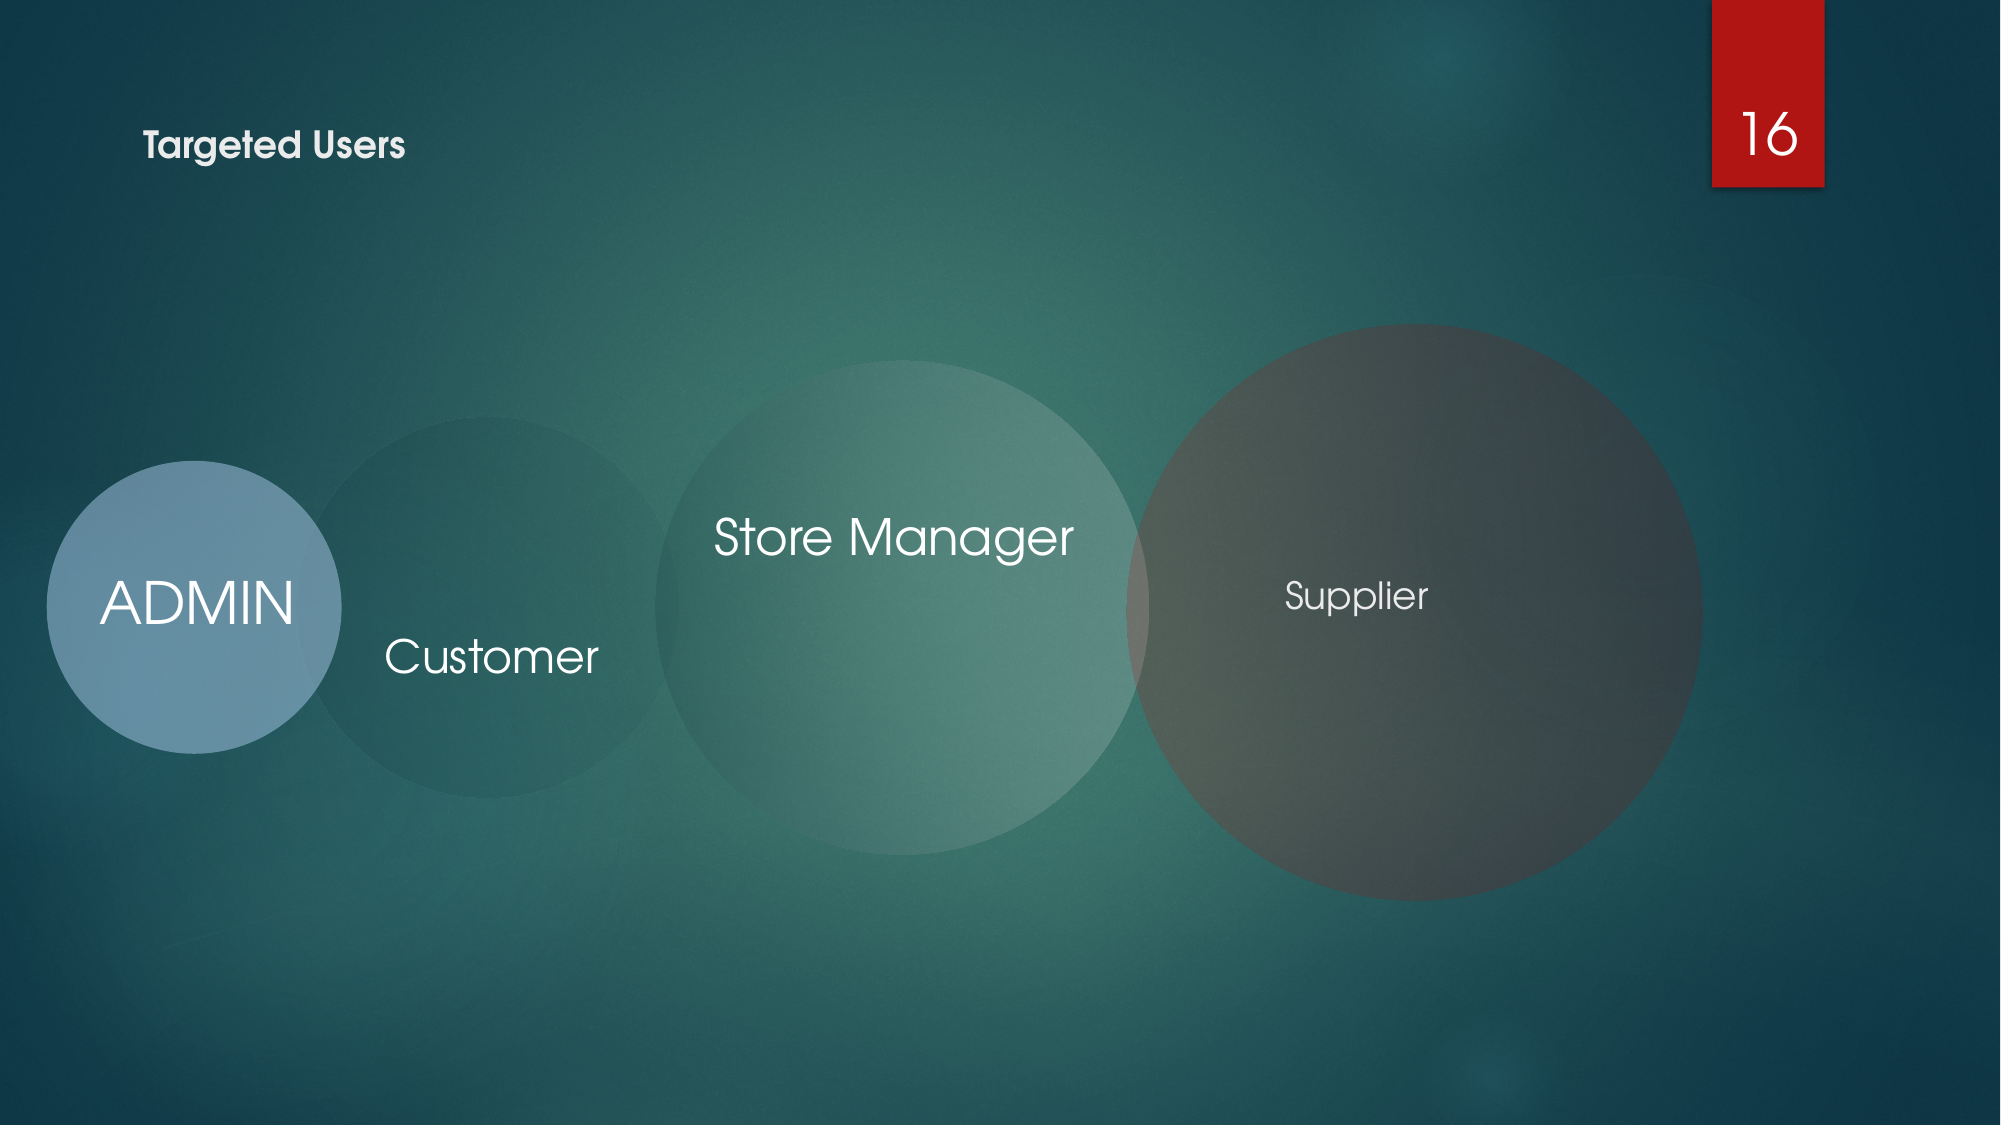

16
# Targeted Users

Store Manager
Admin
Customer
Supplier